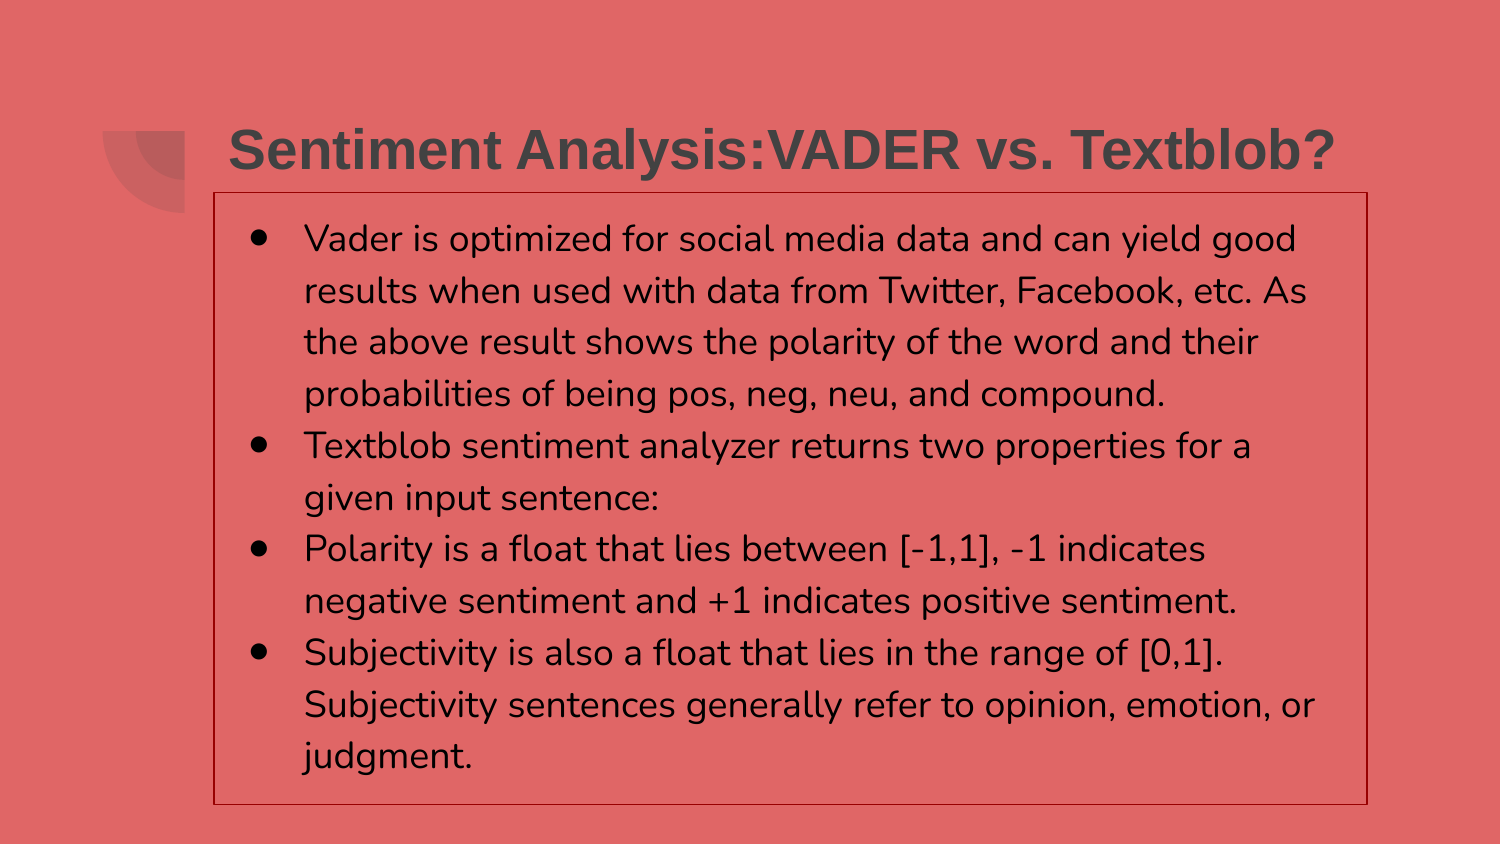

# Sentiment Analysis:VADER vs. Textblob?
Vader is optimized for social media data and can yield good results when used with data from Twitter, Facebook, etc. As the above result shows the polarity of the word and their probabilities of being pos, neg, neu, and compound.
Textblob sentiment analyzer returns two properties for a given input sentence:
Polarity is a float that lies between [-1,1], -1 indicates negative sentiment and +1 indicates positive sentiment.
Subjectivity is also a float that lies in the range of [0,1]. Subjectivity sentences generally refer to opinion, emotion, or judgment.